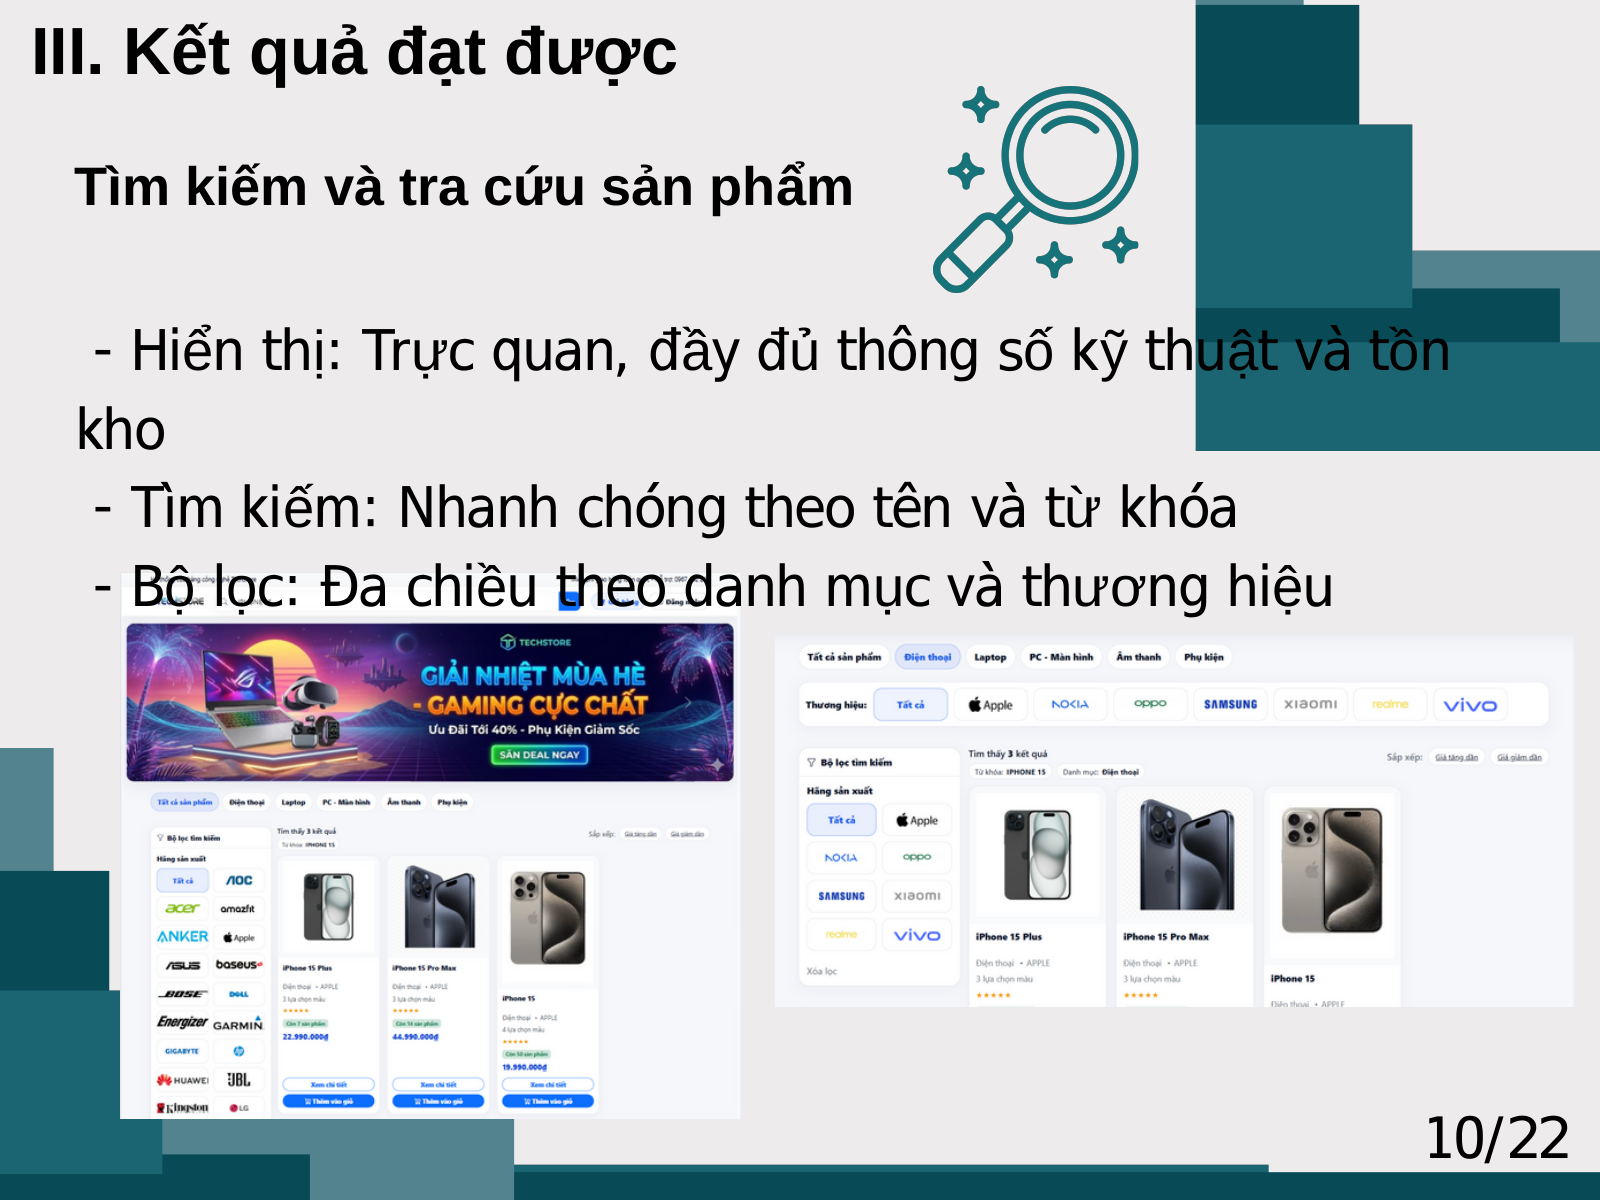

III. Kết quả đạt được

Tìm kiếm và tra cứu sản phẩm
 - Hiển thị: Trực quan, đầy đủ thông số kỹ thuật và tồn kho
 - Tìm kiếm: Nhanh chóng theo tên và từ khóa
 - Bộ lọc: Đa chiều theo danh mục và thương hiệu

10/22